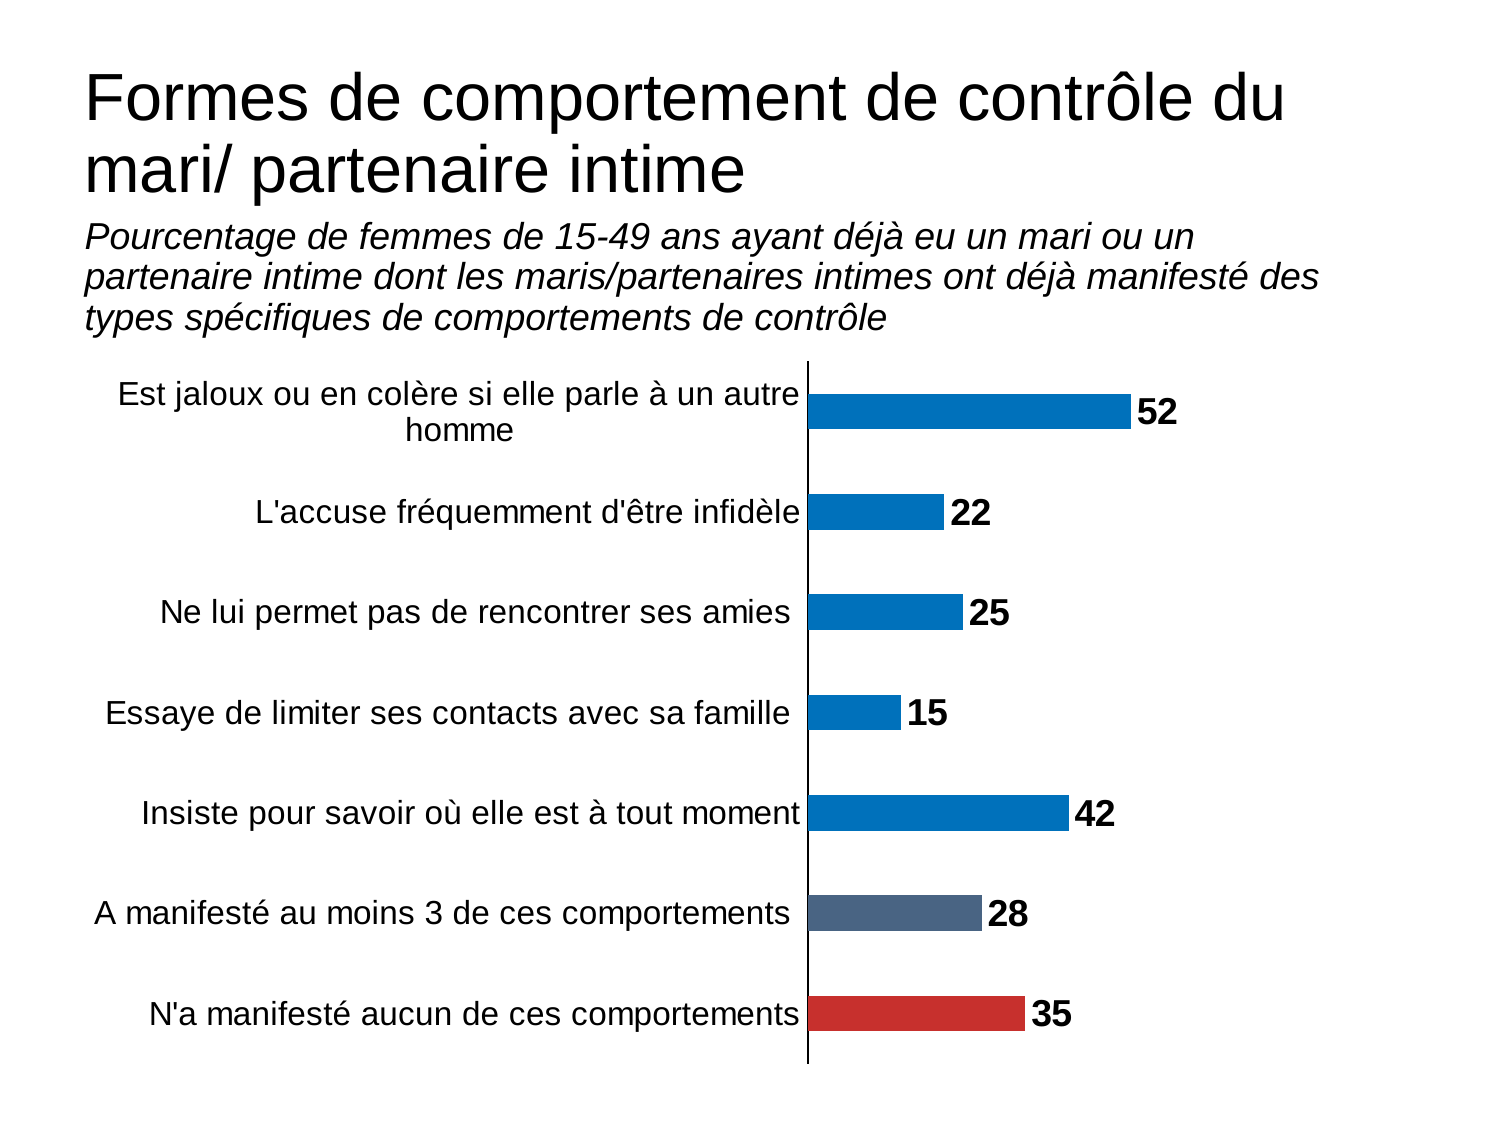

# Formes de comportement de contrôle du mari/ partenaire intime
Pourcentage de femmes de 15-49 ans ayant déjà eu un mari ou un partenaire intime dont les maris/partenaires intimes ont déjà manifesté des types spécifiques de comportements de contrôle

### Chart

| Category | Series 1 |
|---|---|
| N'a manifesté aucun de ces comportements | 35.0 |
| A manifesté au moins 3 de ces comportements  | 28.0 |
| Insiste pour savoir où elle est à tout moment | 42.0 |
| Essaye de limiter ses contacts avec sa famille  | 15.0 |
| Ne lui permet pas de rencontrer ses amies  | 25.0 |
| L'accuse fréquemment d'être infidèle | 22.0 |
| Est jaloux ou en colère si elle parle à un autre homme | 52.0 |